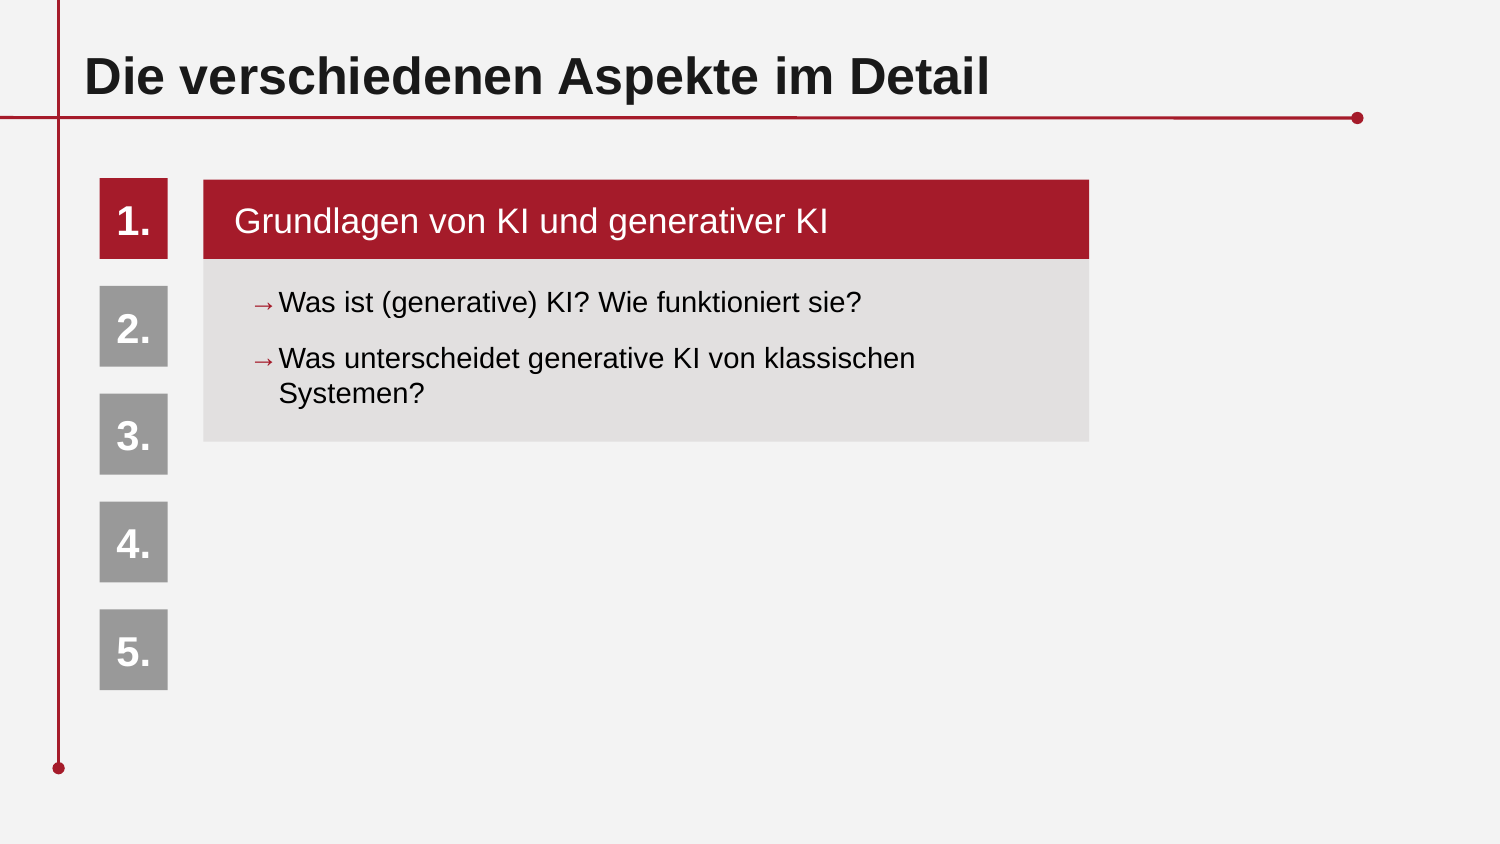

Die verschiedenen Aspekte im Detail
1.

Grundlagen von KI und generativer KI

Was ist (generative) KI? Wie funktioniert sie?
Was unterscheidet generative KI von klassischen Systemen?
2.
3.
4.
5.